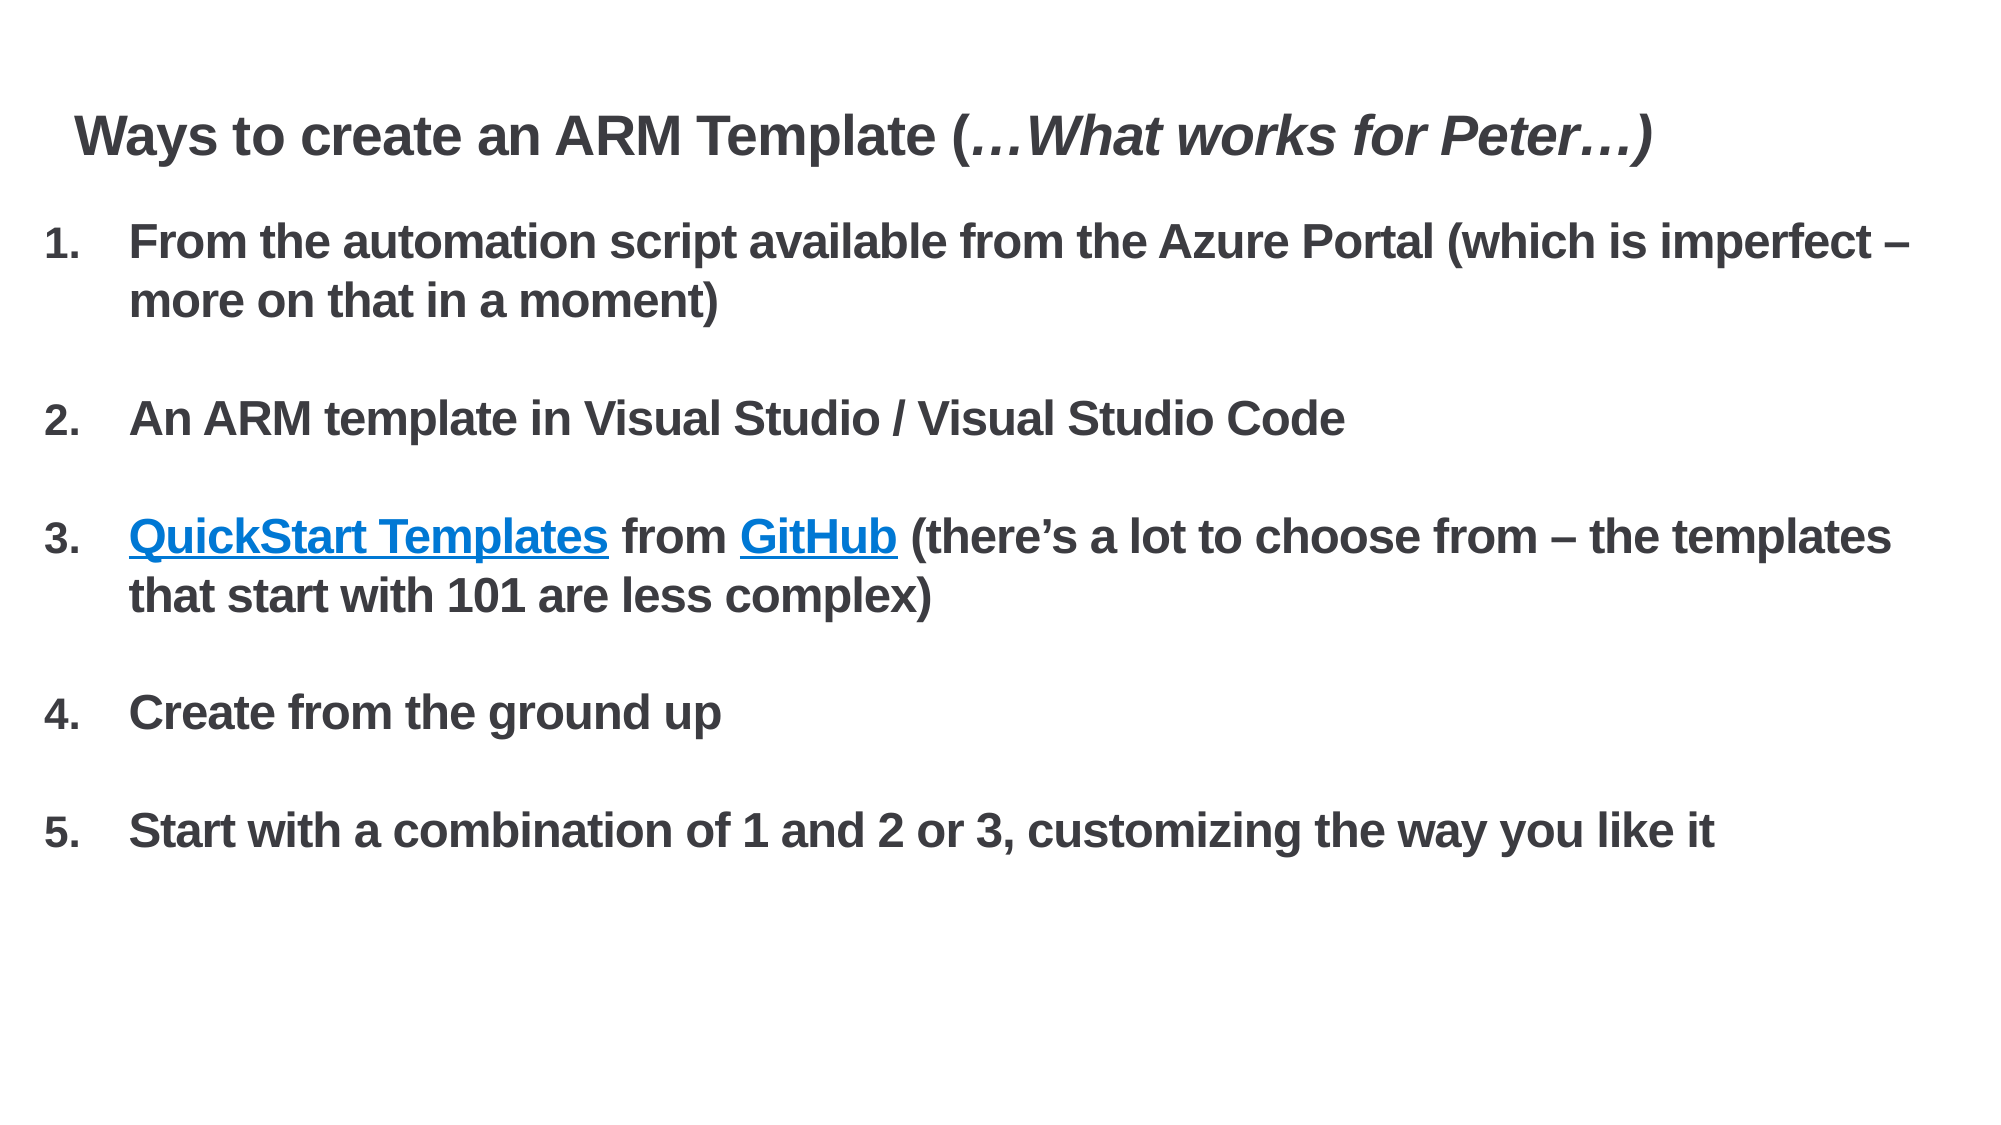

# Ways to create an ARM Template (…What works for Peter…)
From the automation script available from the Azure Portal (which is imperfect – more on that in a moment)

An ARM template in Visual Studio / Visual Studio Code

QuickStart Templates from GitHub (there’s a lot to choose from – the templates that start with 101 are less complex)

Create from the ground up

Start with a combination of 1 and 2 or 3, customizing the way you like it